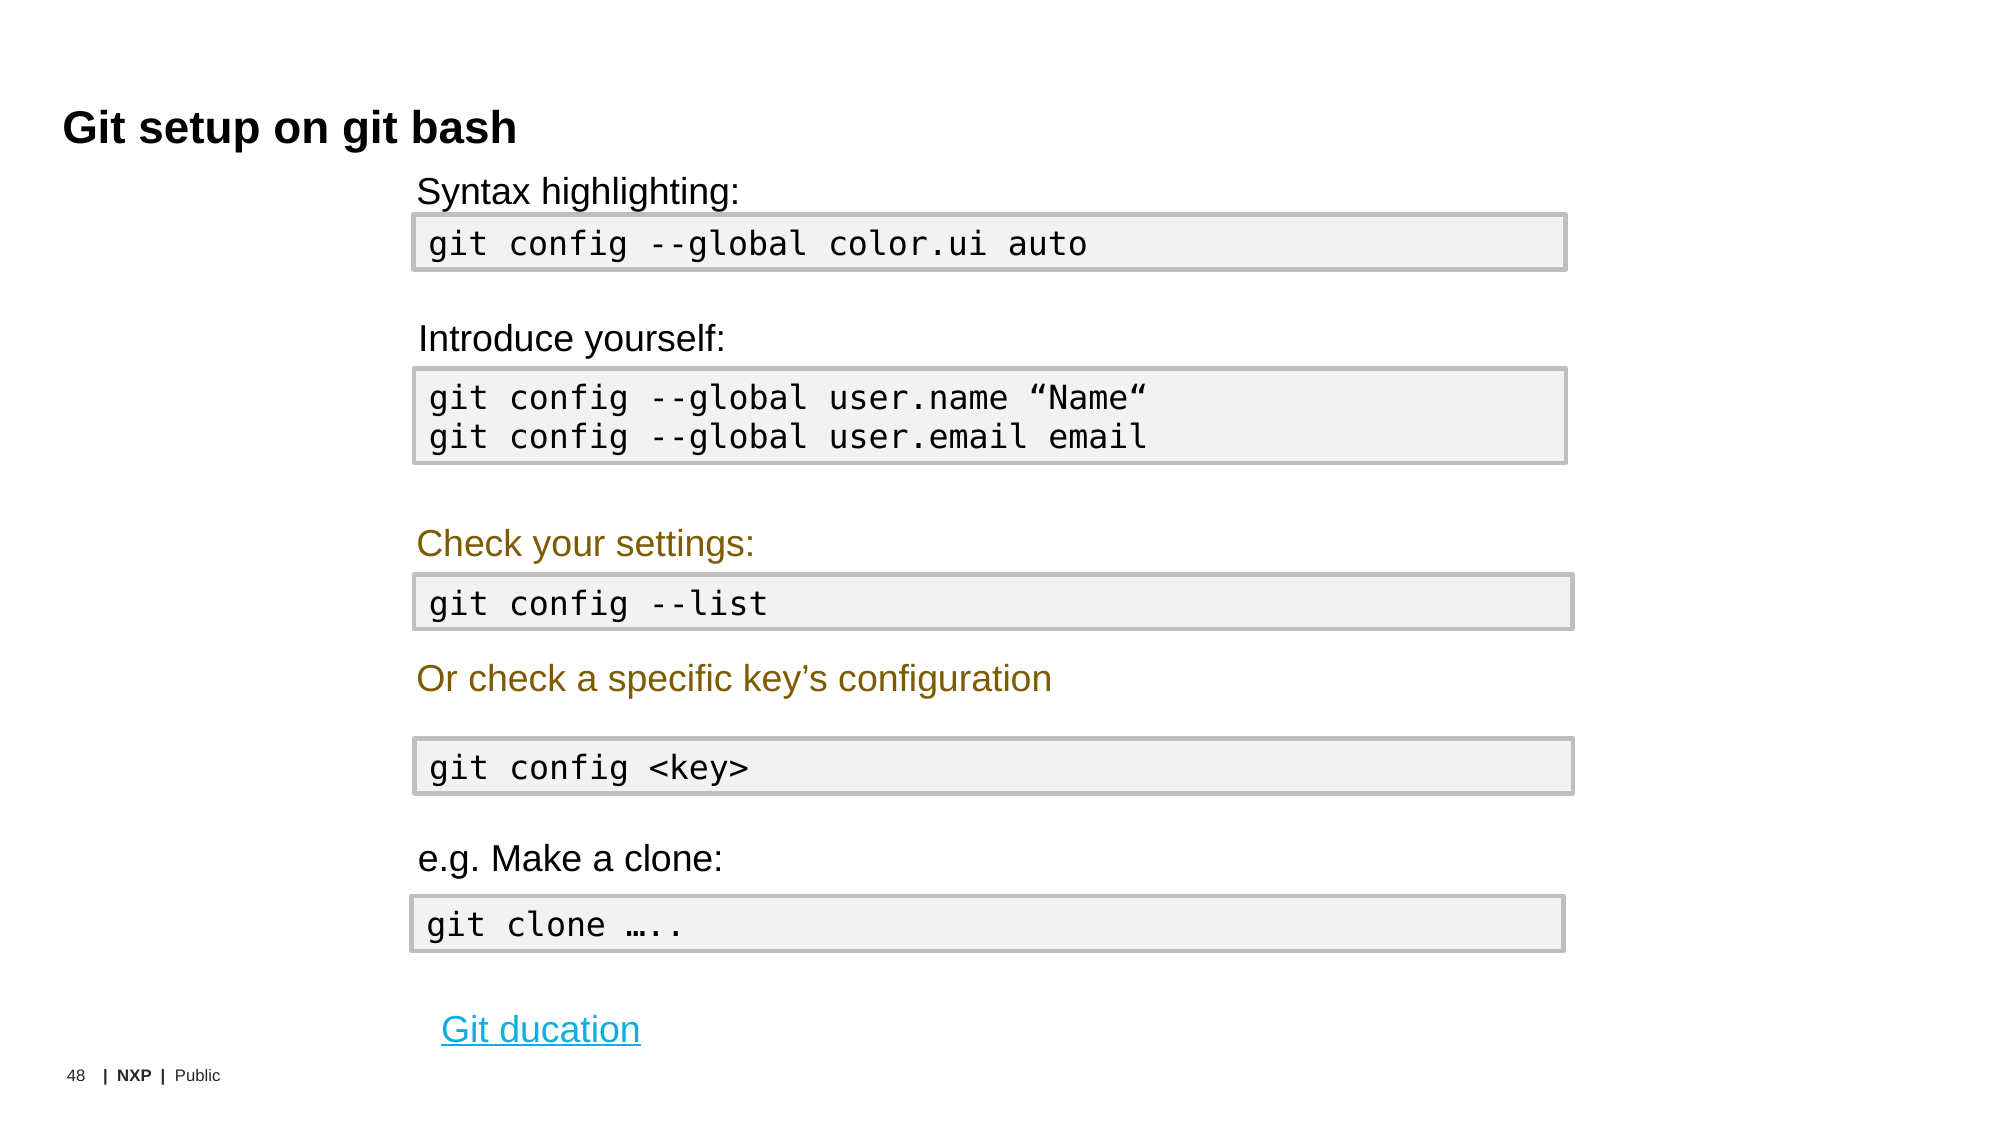

# Git setup on git bash
Syntax highlighting:
git config --global color.ui auto
Introduce yourself:
git config --global user.name “Name“
git config --global user.email email
Check your settings:
git config --list
Or check a specific key’s configuration
git config <key>
e.g. Make a clone:
git clone …..
Git ducation